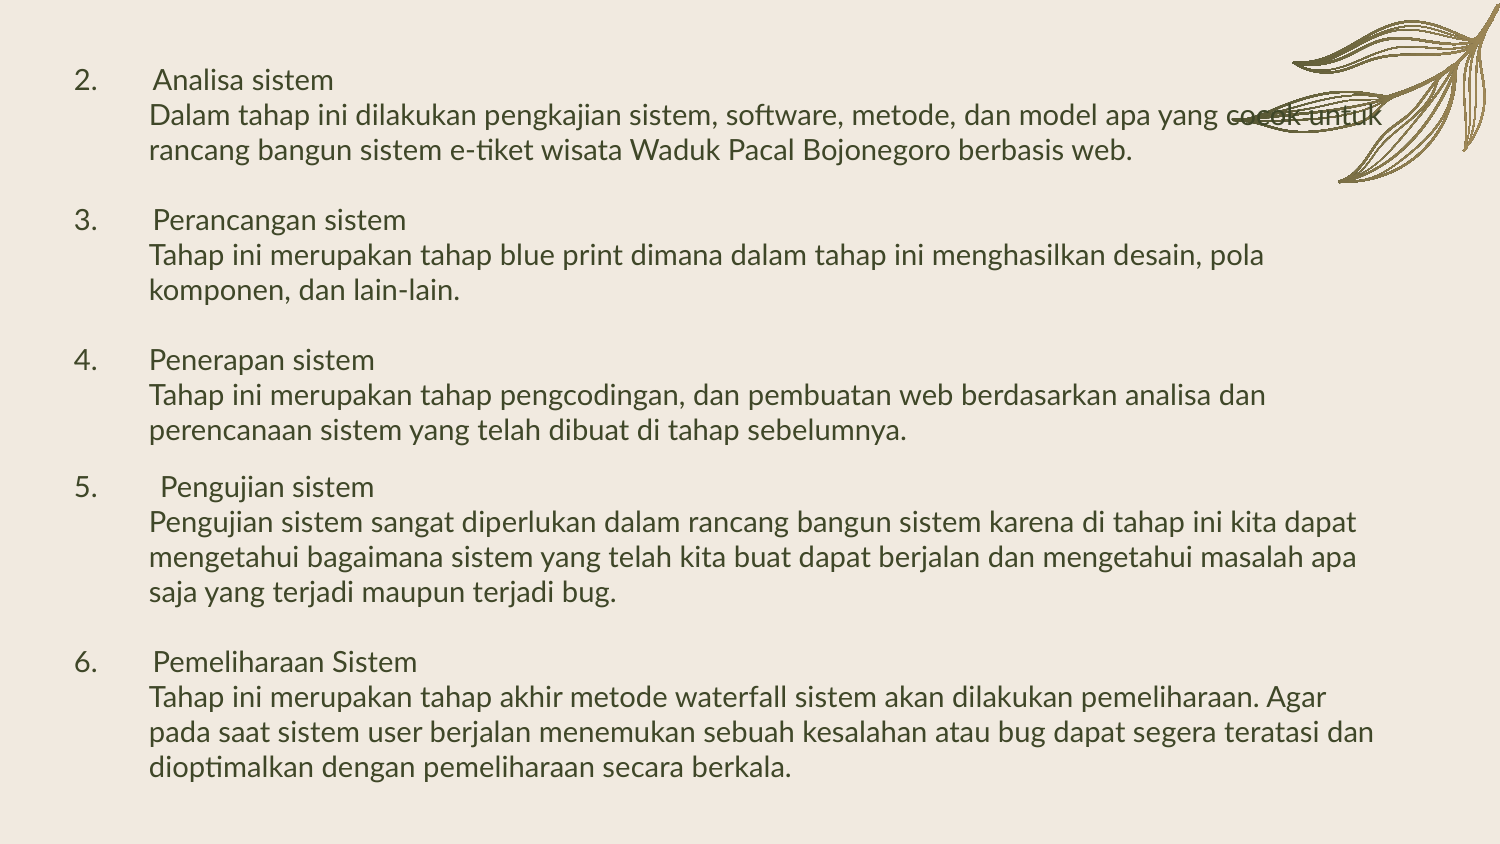

Analisa sistem
Dalam tahap ini dilakukan pengkajian sistem, software, metode, dan model apa yang cocok untuk rancang bangun sistem e-tiket wisata Waduk Pacal Bojonegoro berbasis web.

   Perancangan sistem
Tahap ini merupakan tahap blue print dimana dalam tahap ini menghasilkan desain, pola komponen, dan lain-lain.

Penerapan sistem
Tahap ini merupakan tahap pengcodingan, dan pembuatan web berdasarkan analisa dan perencanaan sistem yang telah dibuat di tahap sebelumnya.

    Pengujian sistem
Pengujian sistem sangat diperlukan dalam rancang bangun sistem karena di tahap ini kita dapat mengetahui bagaimana sistem yang telah kita buat dapat berjalan dan mengetahui masalah apa saja yang terjadi maupun terjadi bug.

   Pemeliharaan Sistem
Tahap ini merupakan tahap akhir metode waterfall sistem akan dilakukan pemeliharaan. Agar pada saat sistem user berjalan menemukan sebuah kesalahan atau bug dapat segera teratasi dan dioptimalkan dengan pemeliharaan secara berkala.